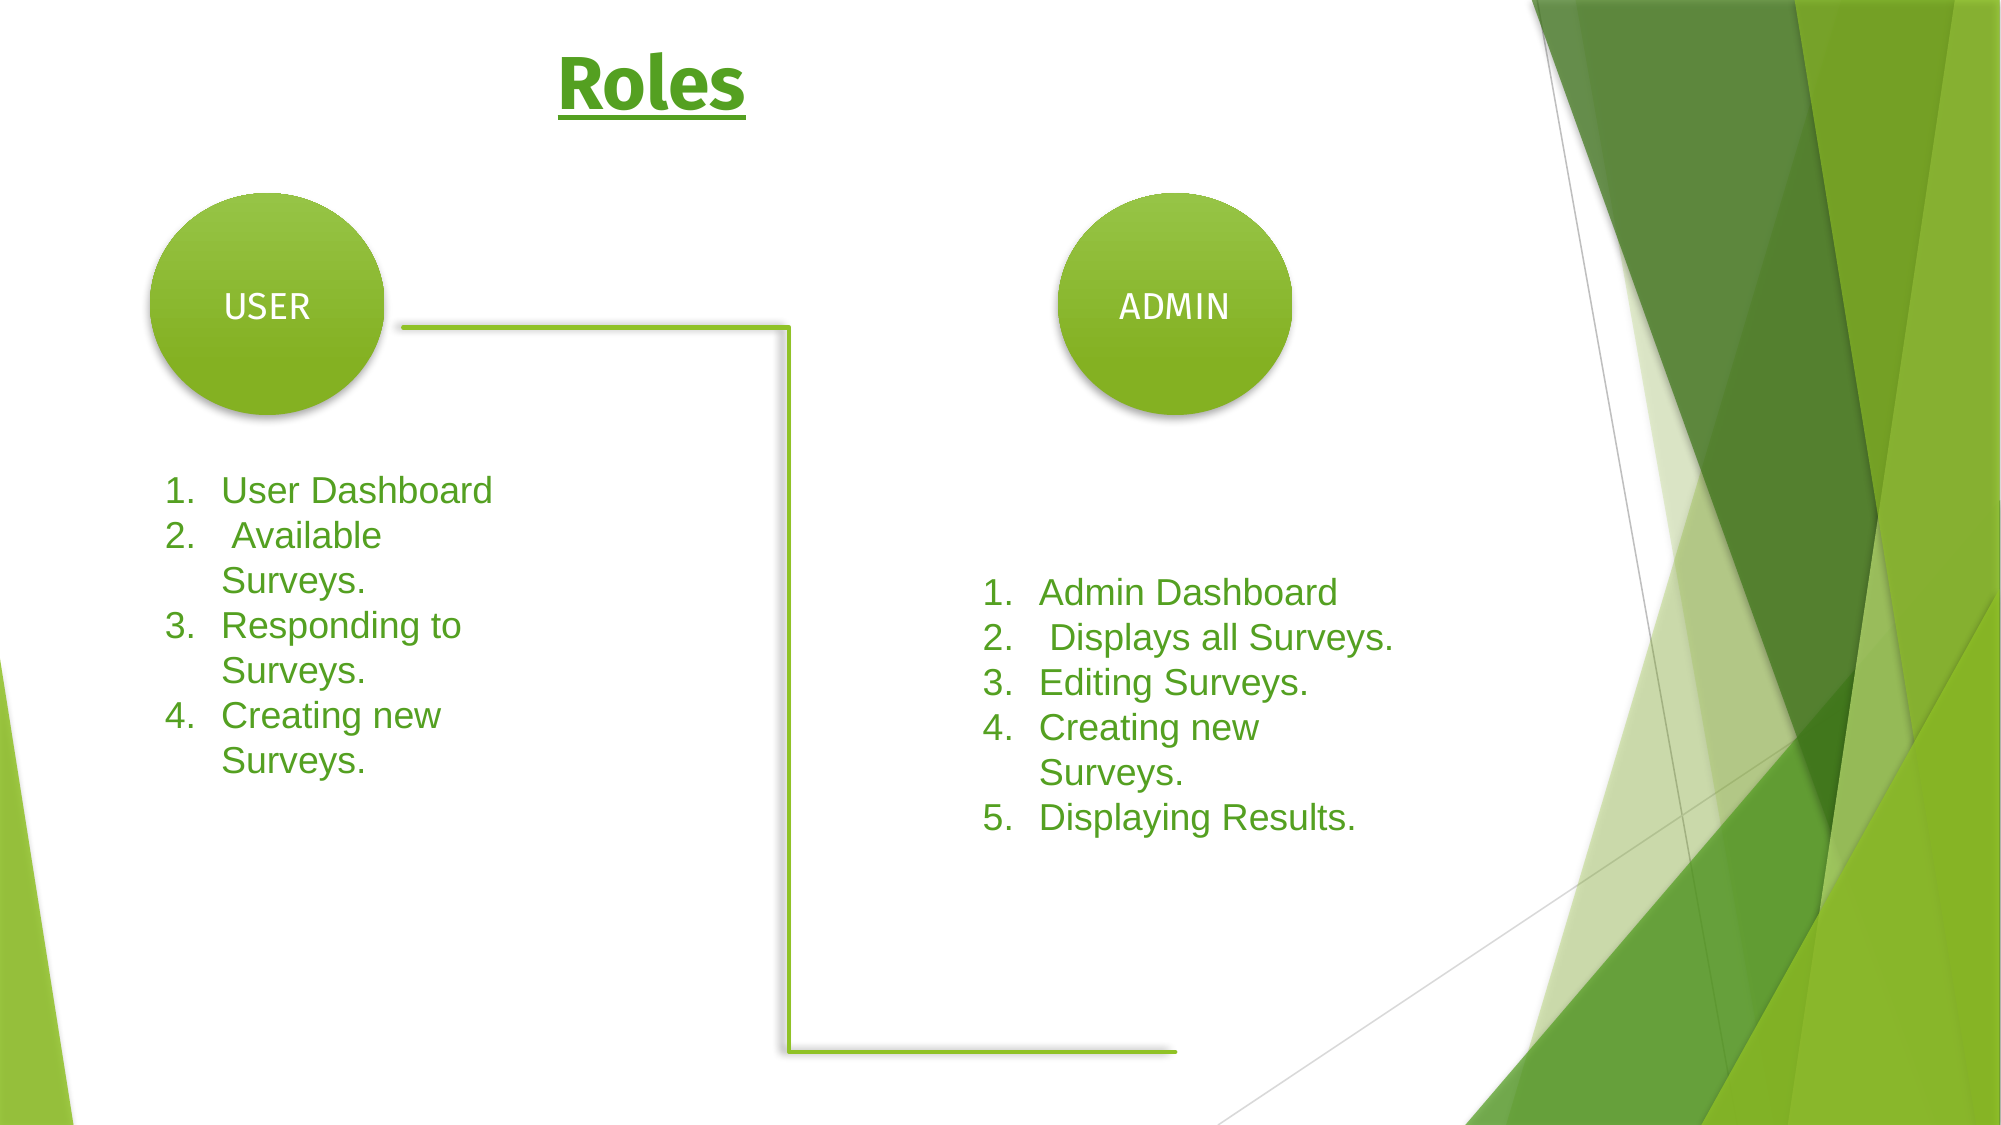

Roles
USER
ADMIN
User Dashboard
 Available Surveys.
Responding to Surveys.
Creating new Surveys.
Admin Dashboard
 Displays all Surveys.
Editing Surveys.
Creating new Surveys.
Displaying Results.